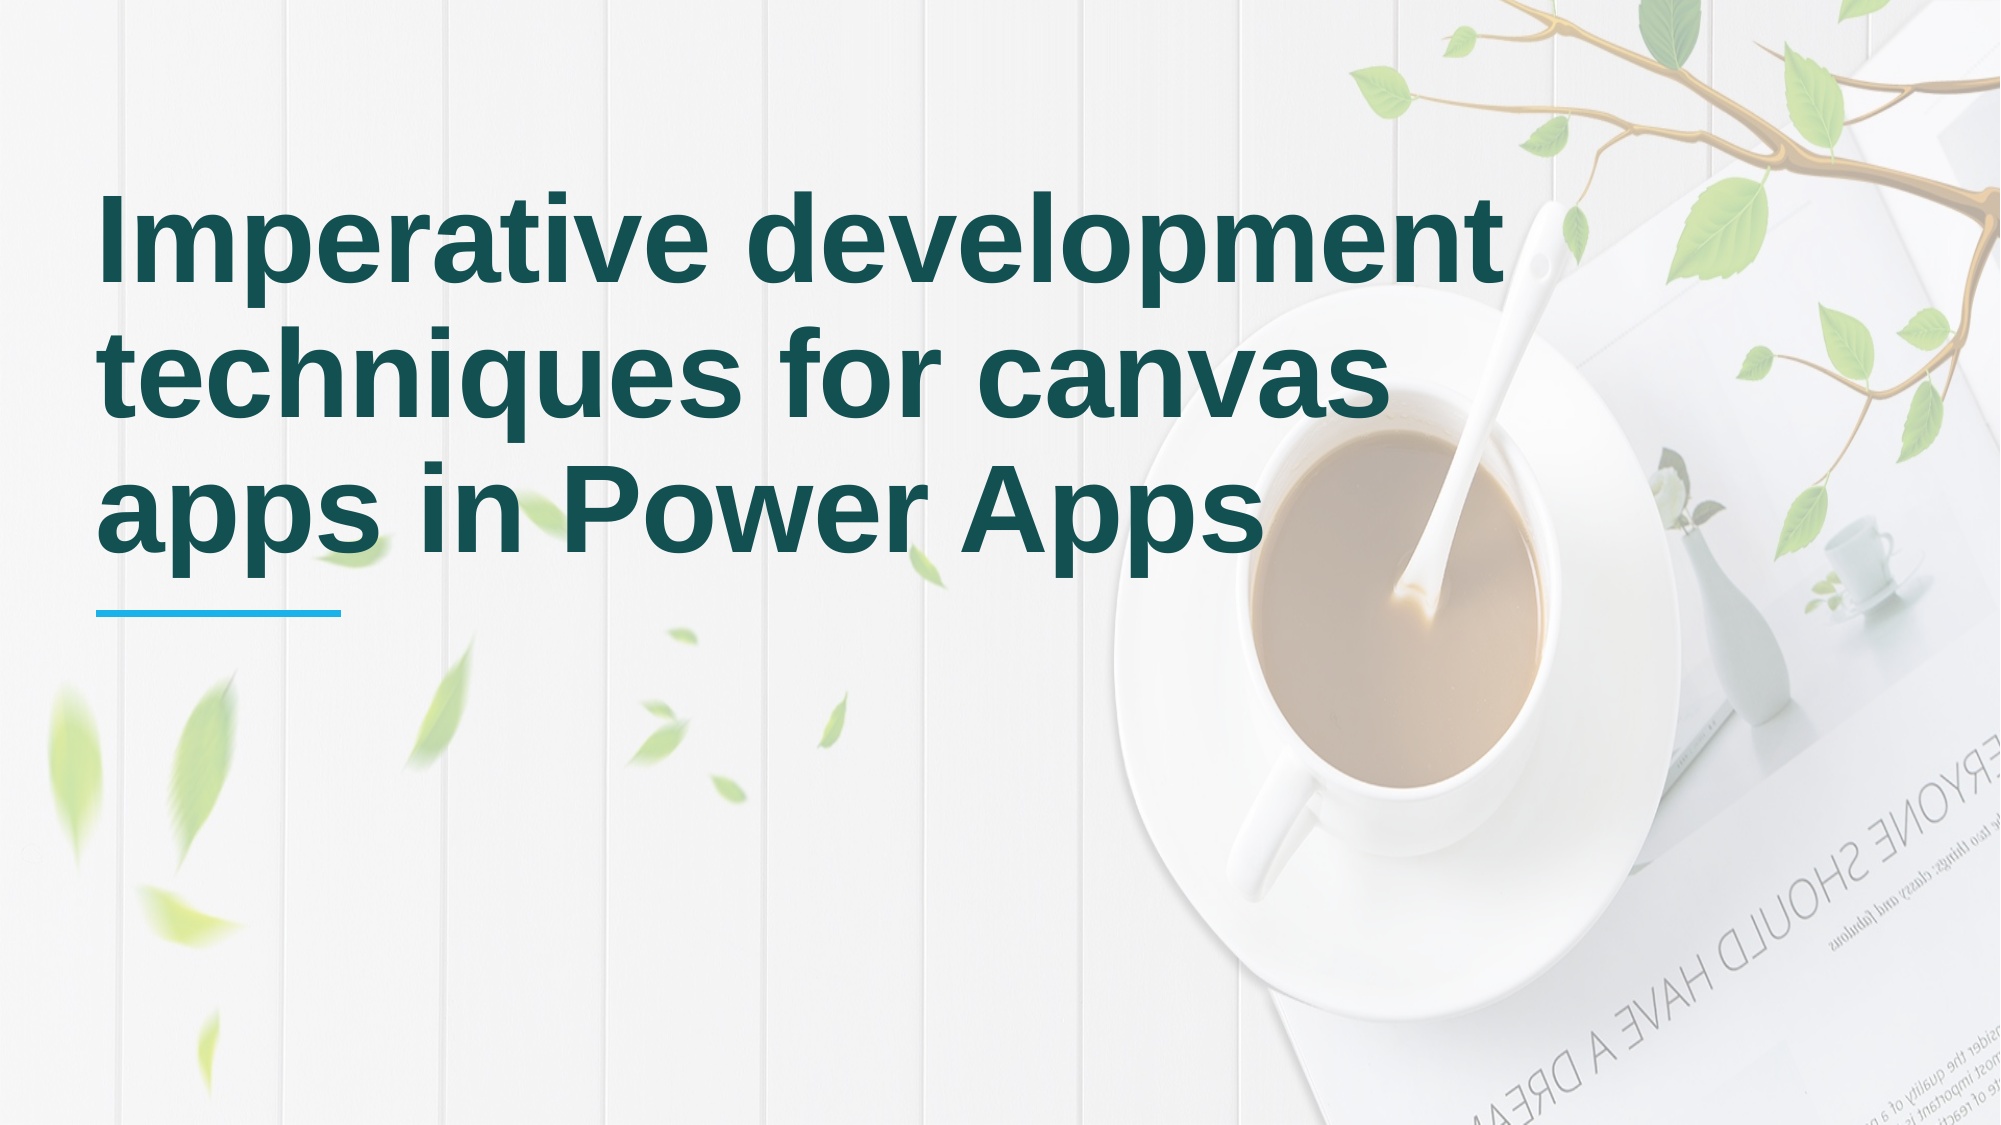

# Imperative development techniques for canvas apps in Power Apps